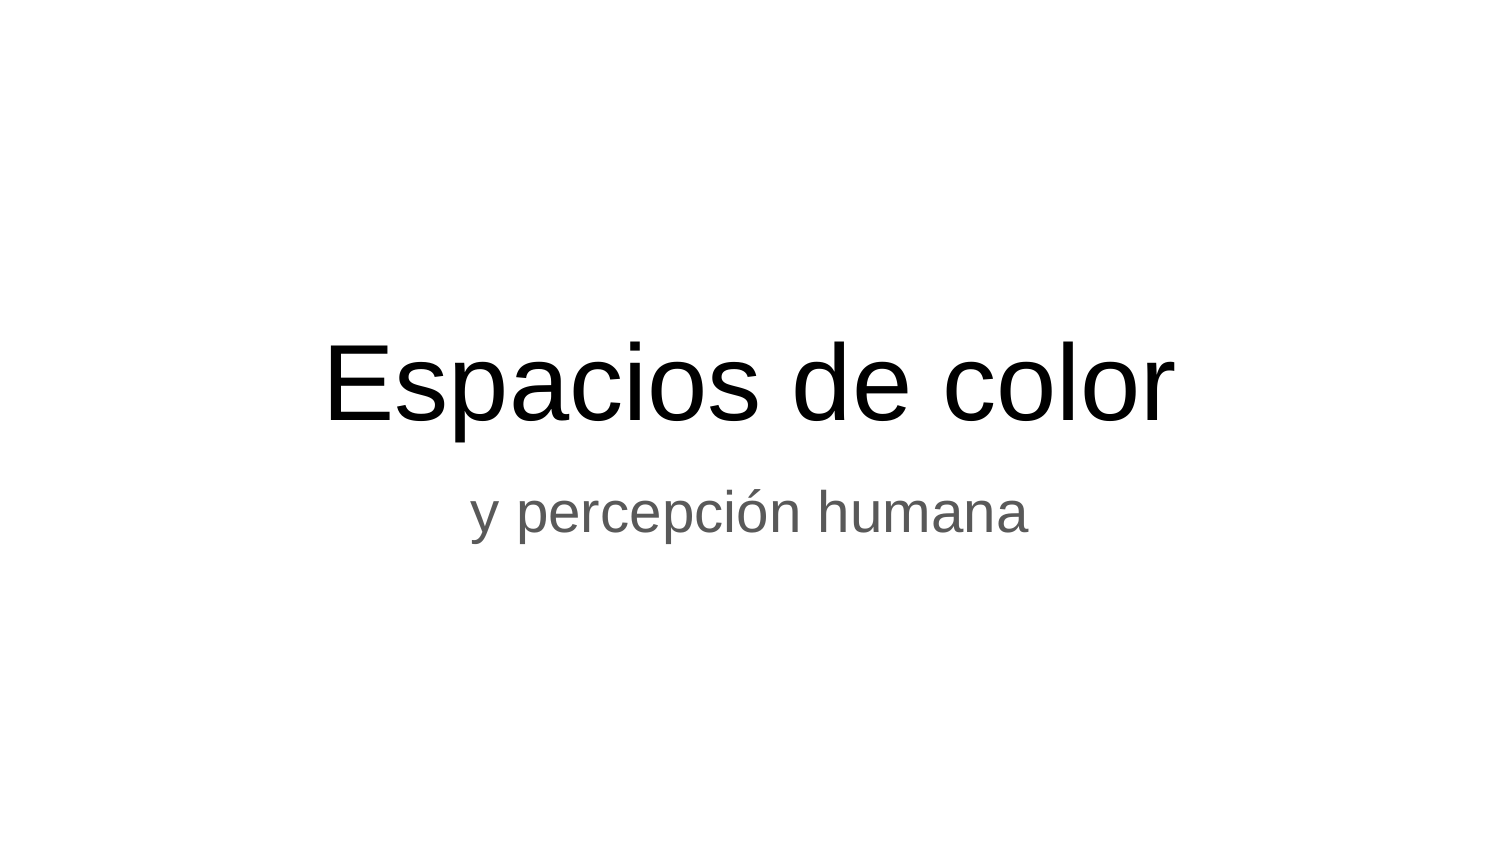

# Espacios de color
y percepción humana